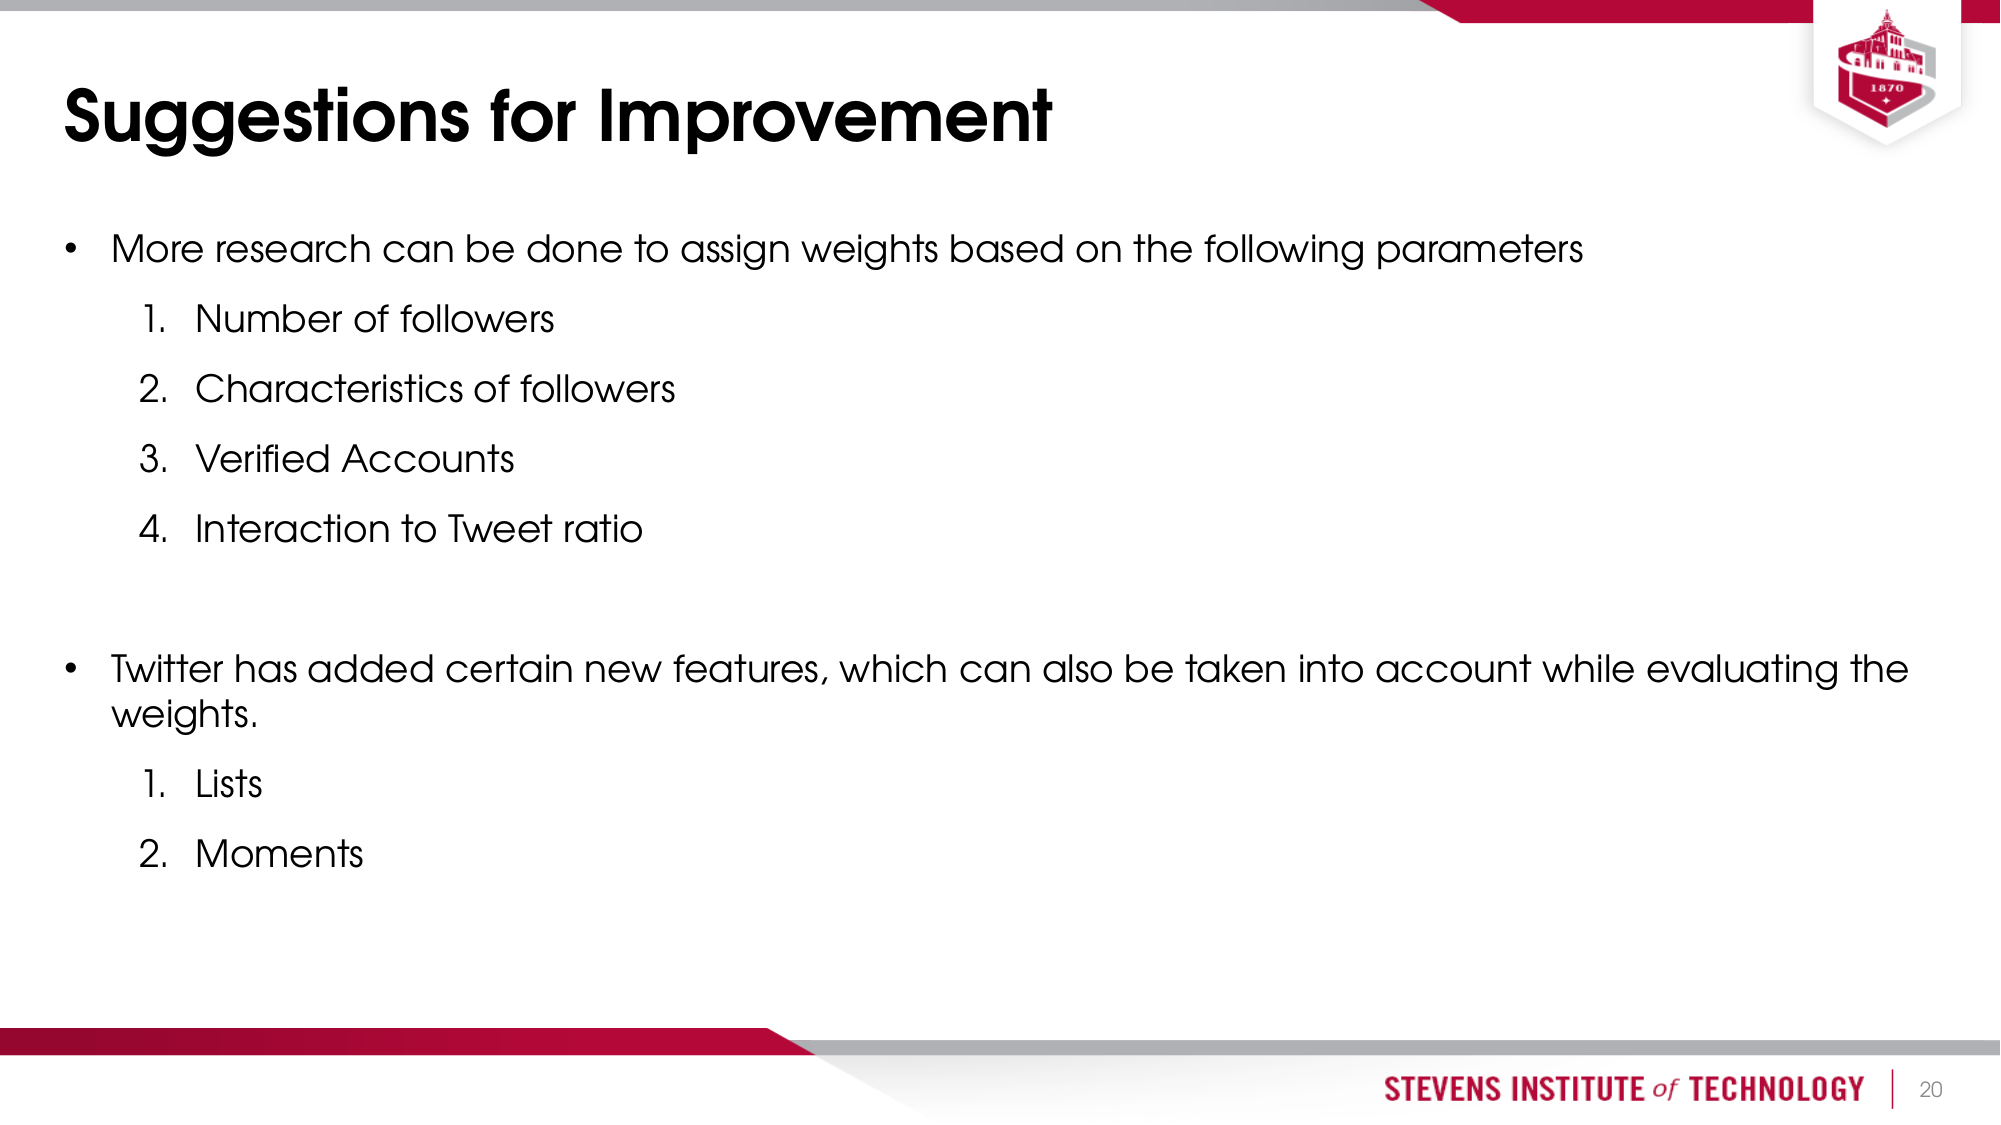

# Suggestions for Improvement
More research can be done to assign weights based on the following parameters
Number of followers
Characteristics of followers
Verified Accounts
Interaction to Tweet ratio

Twitter has added certain new features, which can also be taken into account while evaluating the weights.
Lists
Moments

20